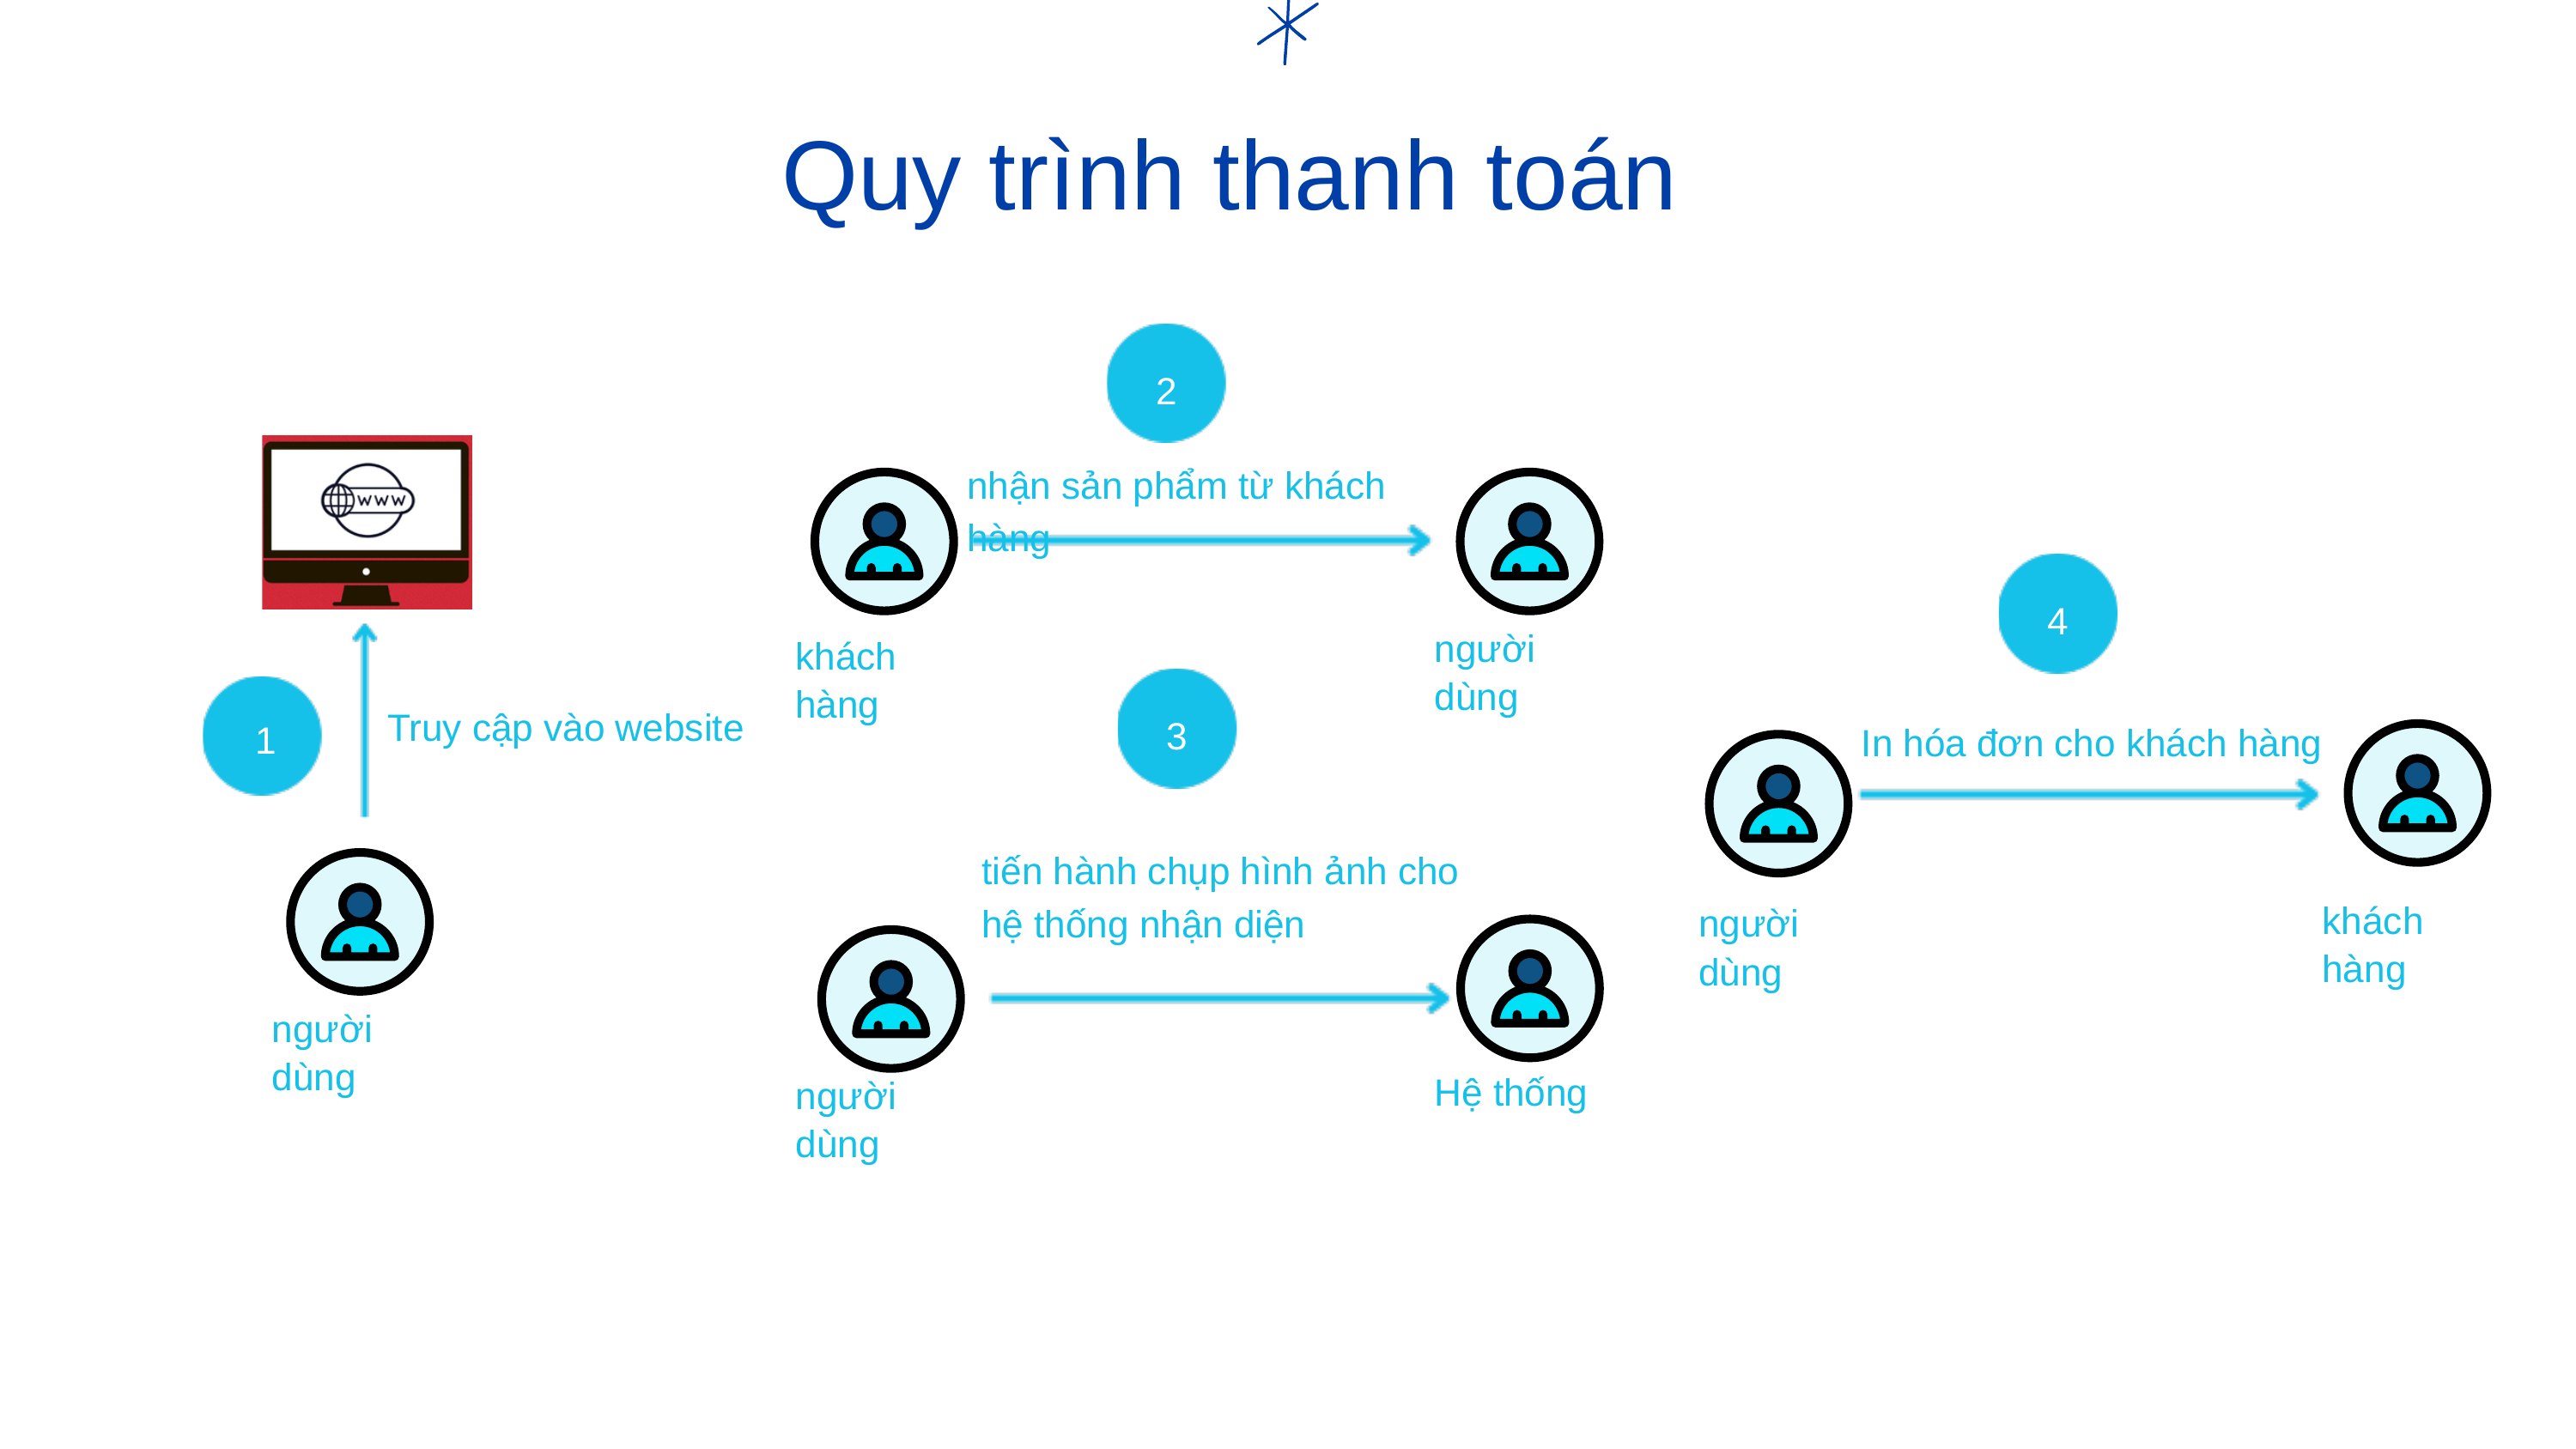

Quy trình thanh toán

2

nhận sản phẩm từ khách hàng

4

người dùng
khách hàng

Truy cập vào website
3
1

In hóa đơn cho khách hàng

tiến hành chụp hình ảnh cho hệ thống nhận diện

khách hàng
người dùng

người dùng
Hệ thống
người dùng